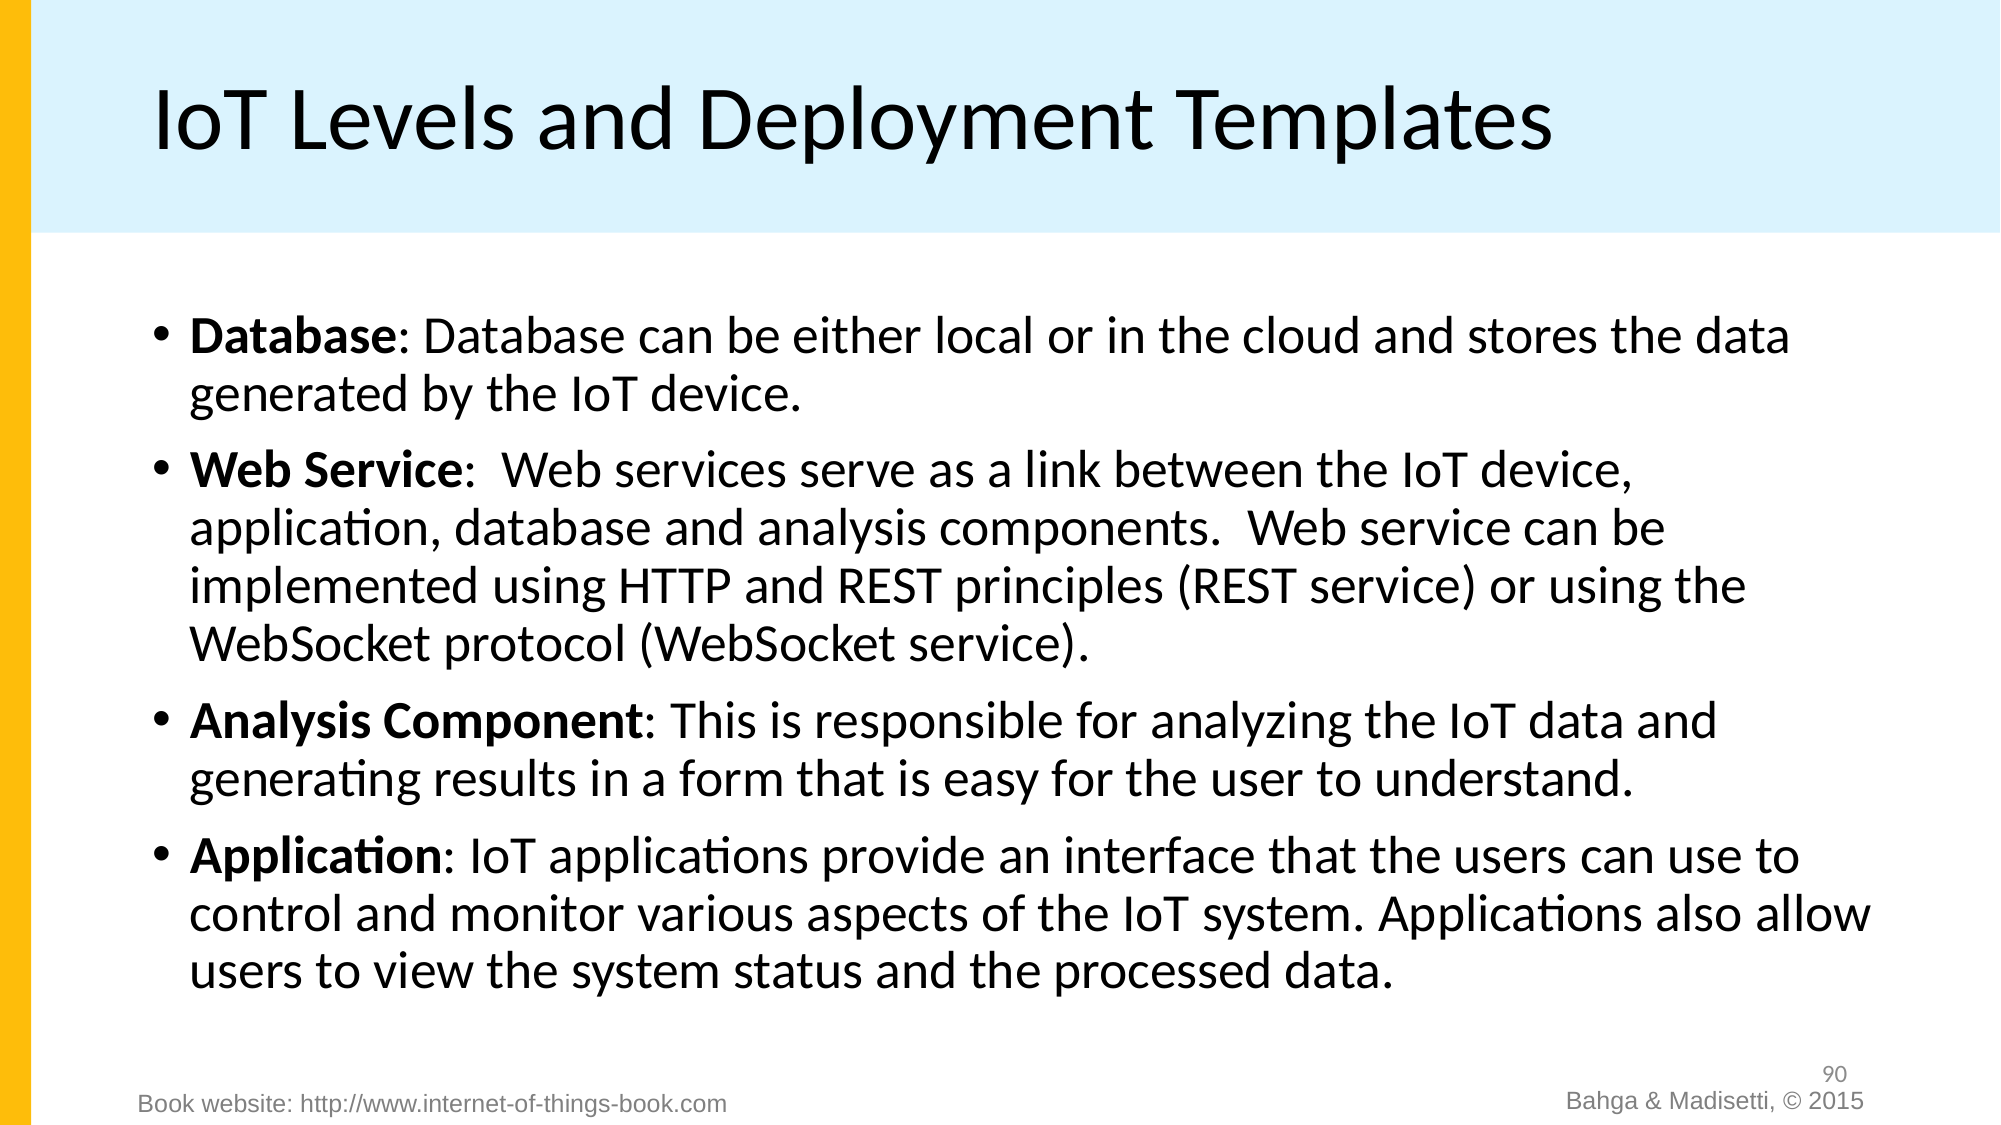

# IoT Levels and Deployment Templates
Database: Database can be either local or in the cloud and stores the data generated by the IoT device.
Web Service:  Web services serve as a link between the IoT device, application, database and analysis components.  Web service can be implemented using HTTP and REST principles (REST service) or using the WebSocket protocol (WebSocket service).
Analysis Component: This is responsible for analyzing the IoT data and generating results in a form that is easy for the user to understand.
Application: IoT applications provide an interface that the users can use to control and monitor various aspects of the IoT system. Applications also allow users to view the system status and the processed data.
90
Bahga & Madisetti, © 2015
Book website: http://www.internet-of-things-book.com